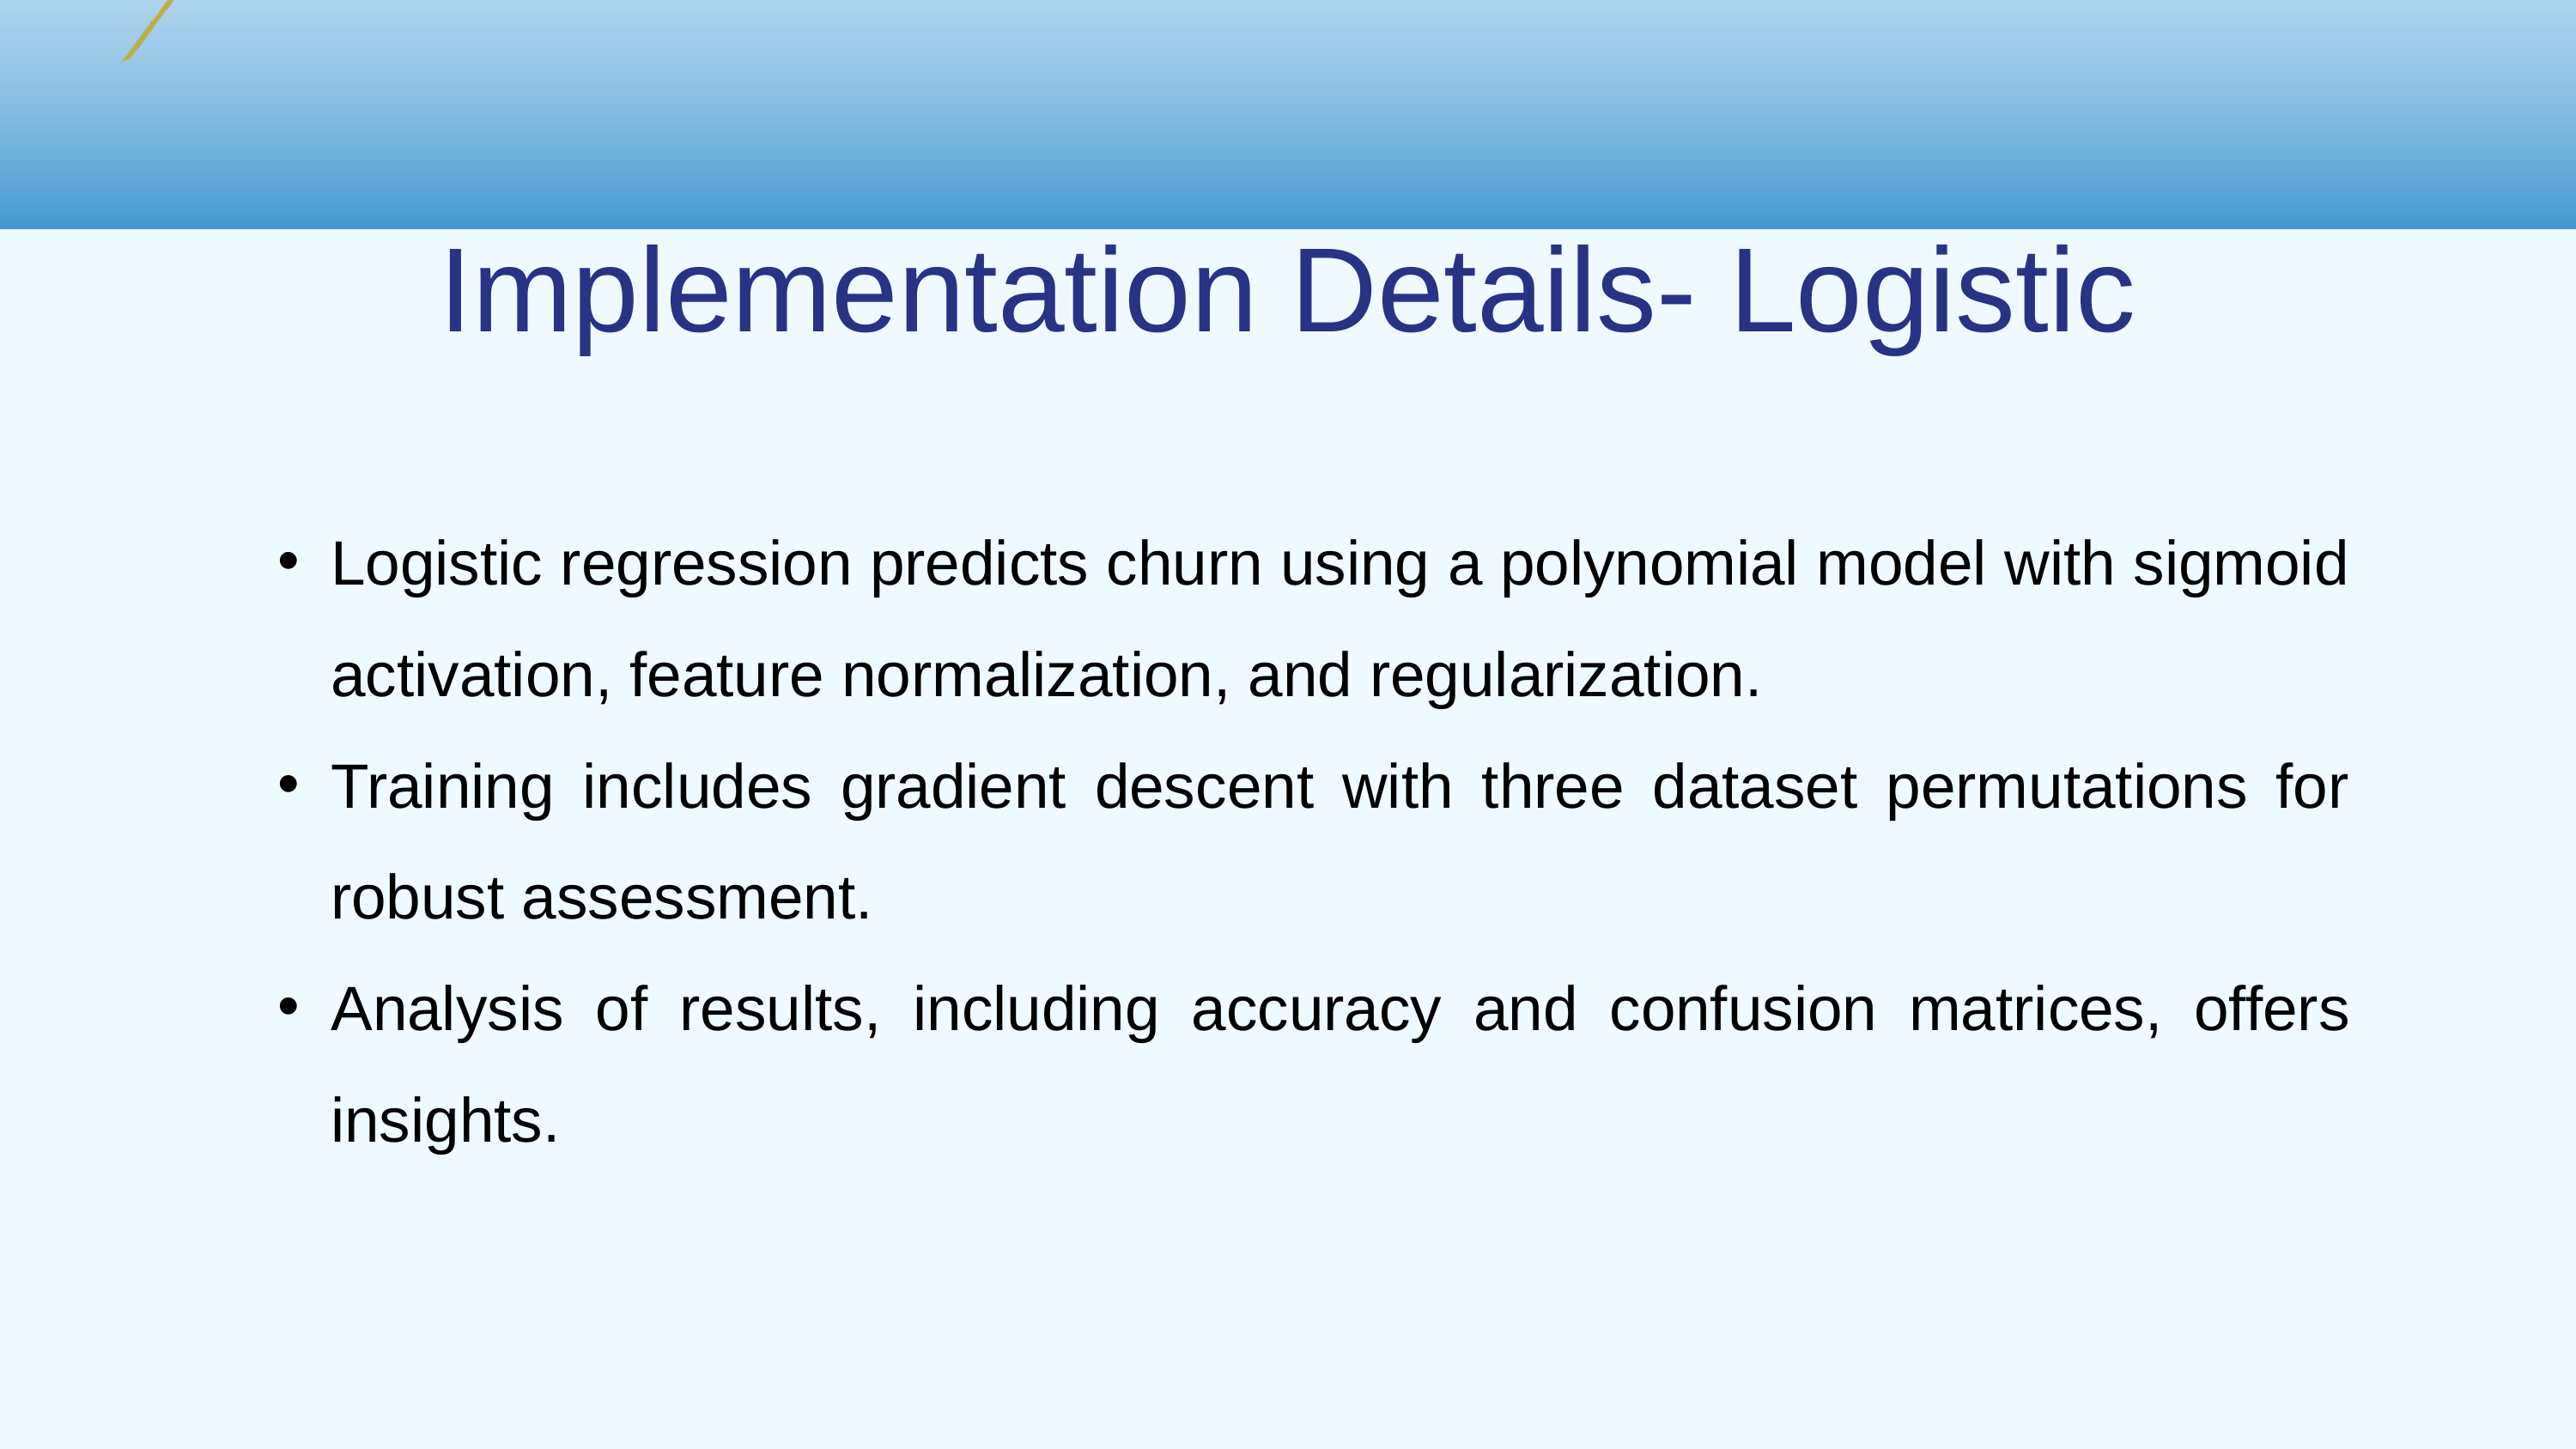

Implementation Details- Logistic
Logistic regression predicts churn using a polynomial model with sigmoid activation, feature normalization, and regularization.
Training includes gradient descent with three dataset permutations for robust assessment.
Analysis of results, including accuracy and confusion matrices, offers insights.